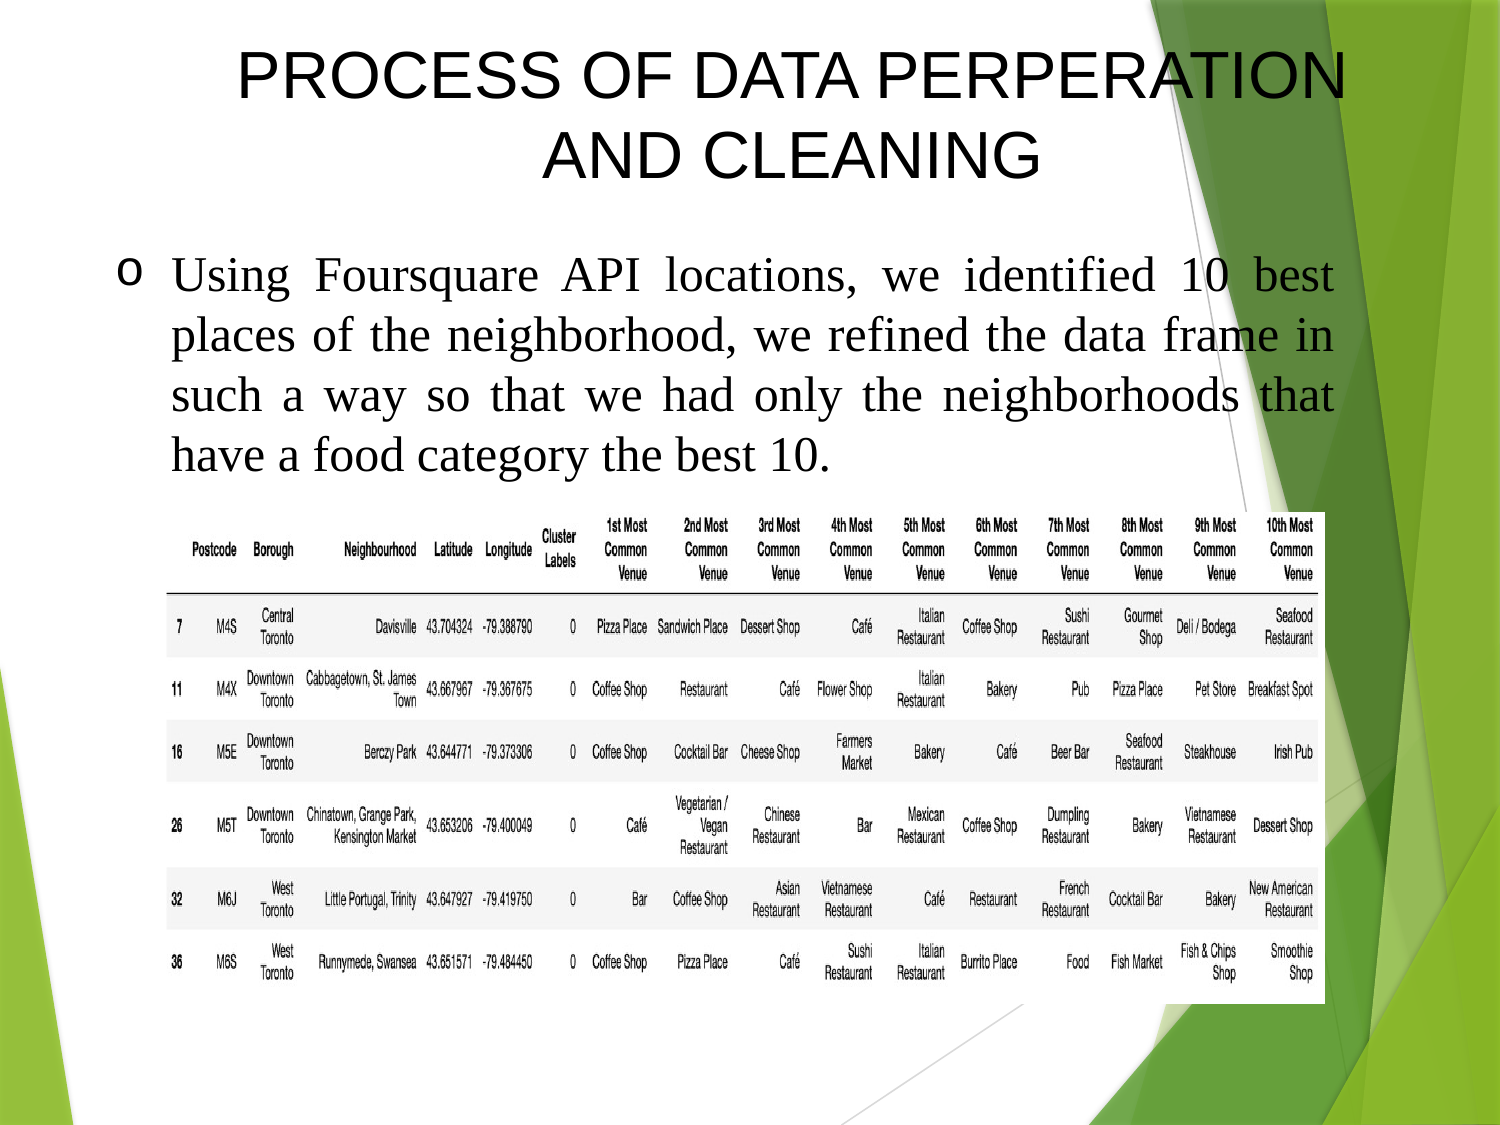

PROCESS OF DATA PERPERATION
AND CLEANING

Using Foursquare API locations, we identified 10 best places of the neighborhood, we refined the data frame in such a way so that we had only the neighborhoods that have a food category the best 10.